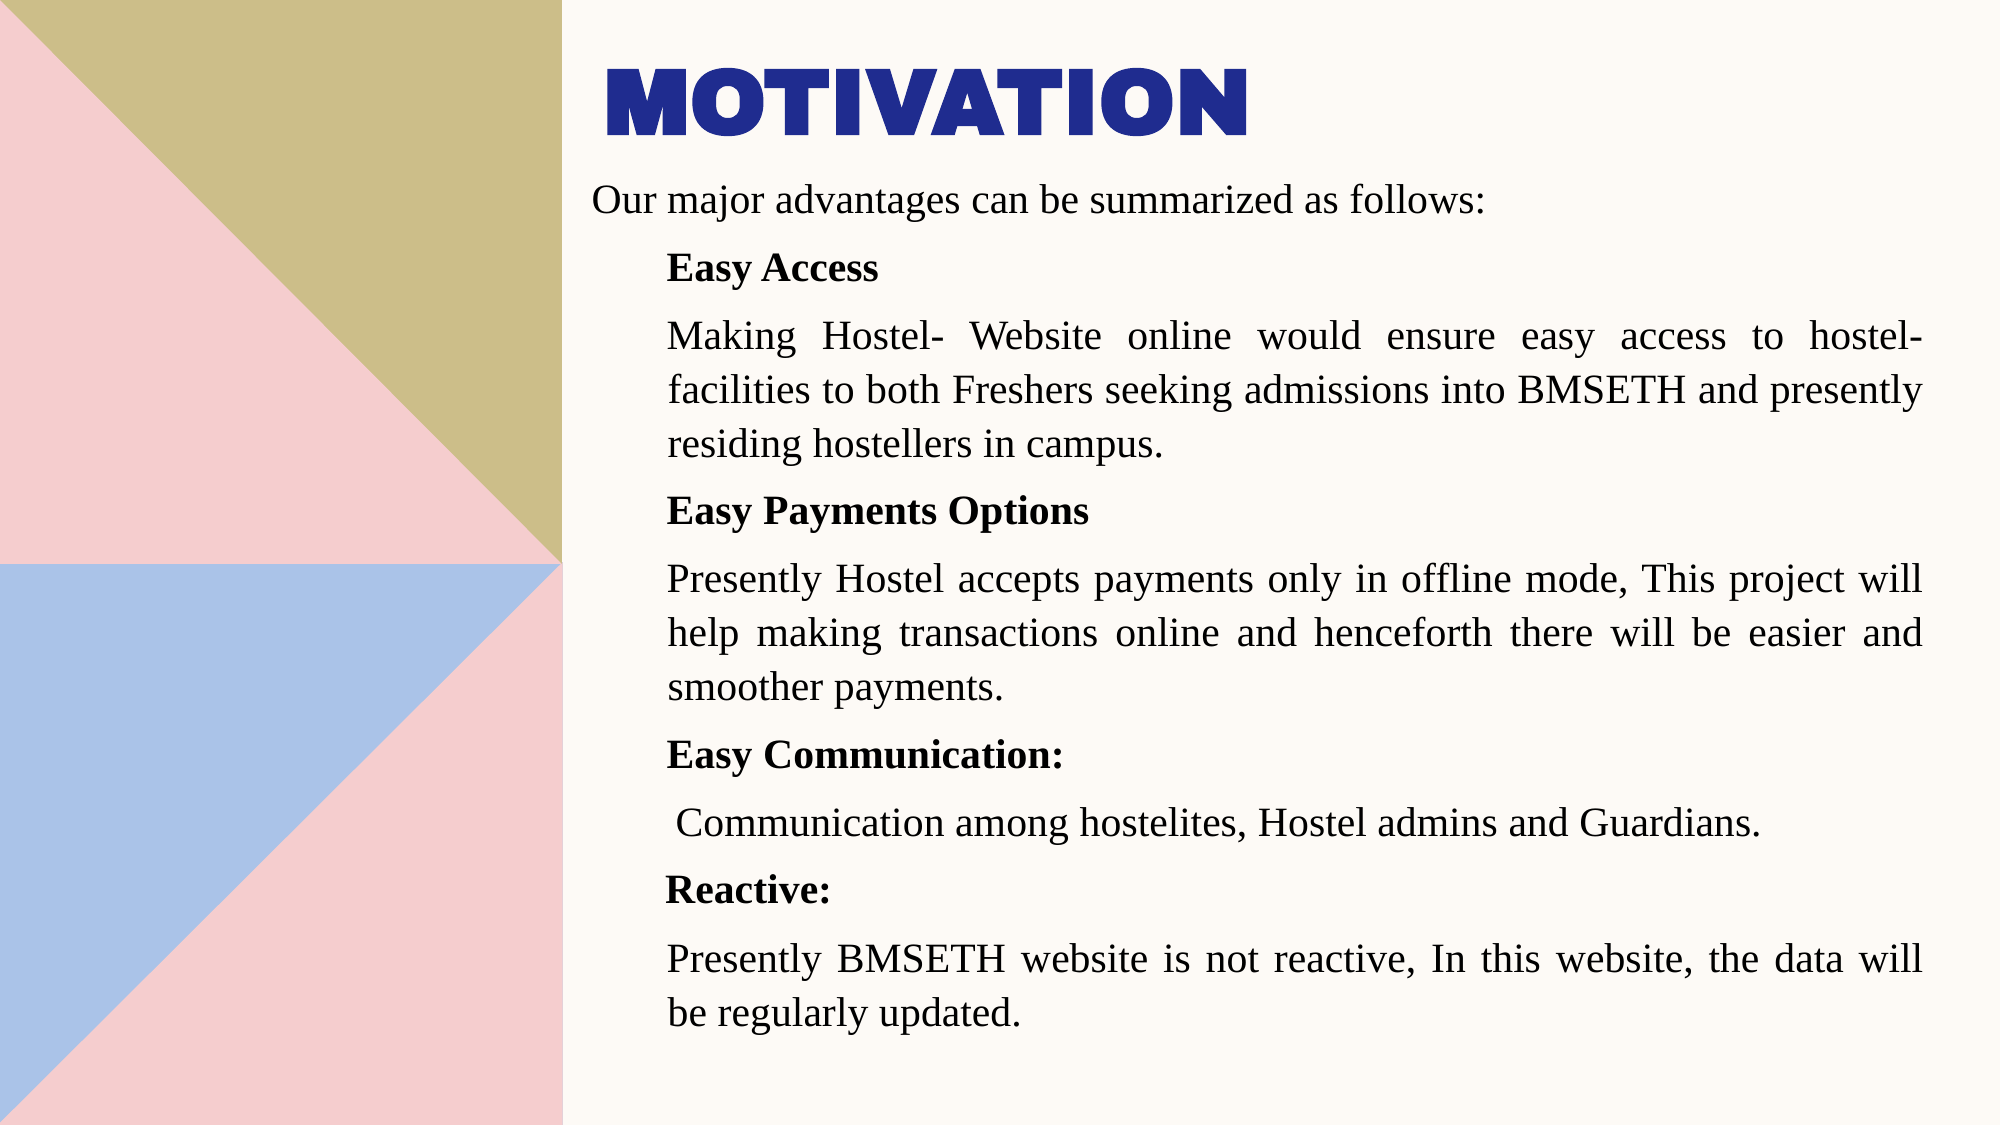

# Motivation
Our major advantages can be summarized as follows:
Easy Access
Making Hostel- Website online would ensure easy access to hostel-facilities to both Freshers seeking admissions into BMSETH and presently residing hostellers in campus.
Easy Payments Options
Presently Hostel accepts payments only in offline mode, This project will help making transactions online and henceforth there will be easier and smoother payments.
Easy Communication:
        Communication among hostelites, Hostel admins and Guardians.
       Reactive:
Presently BMSETH website is not reactive, In this website, the data will be regularly updated.